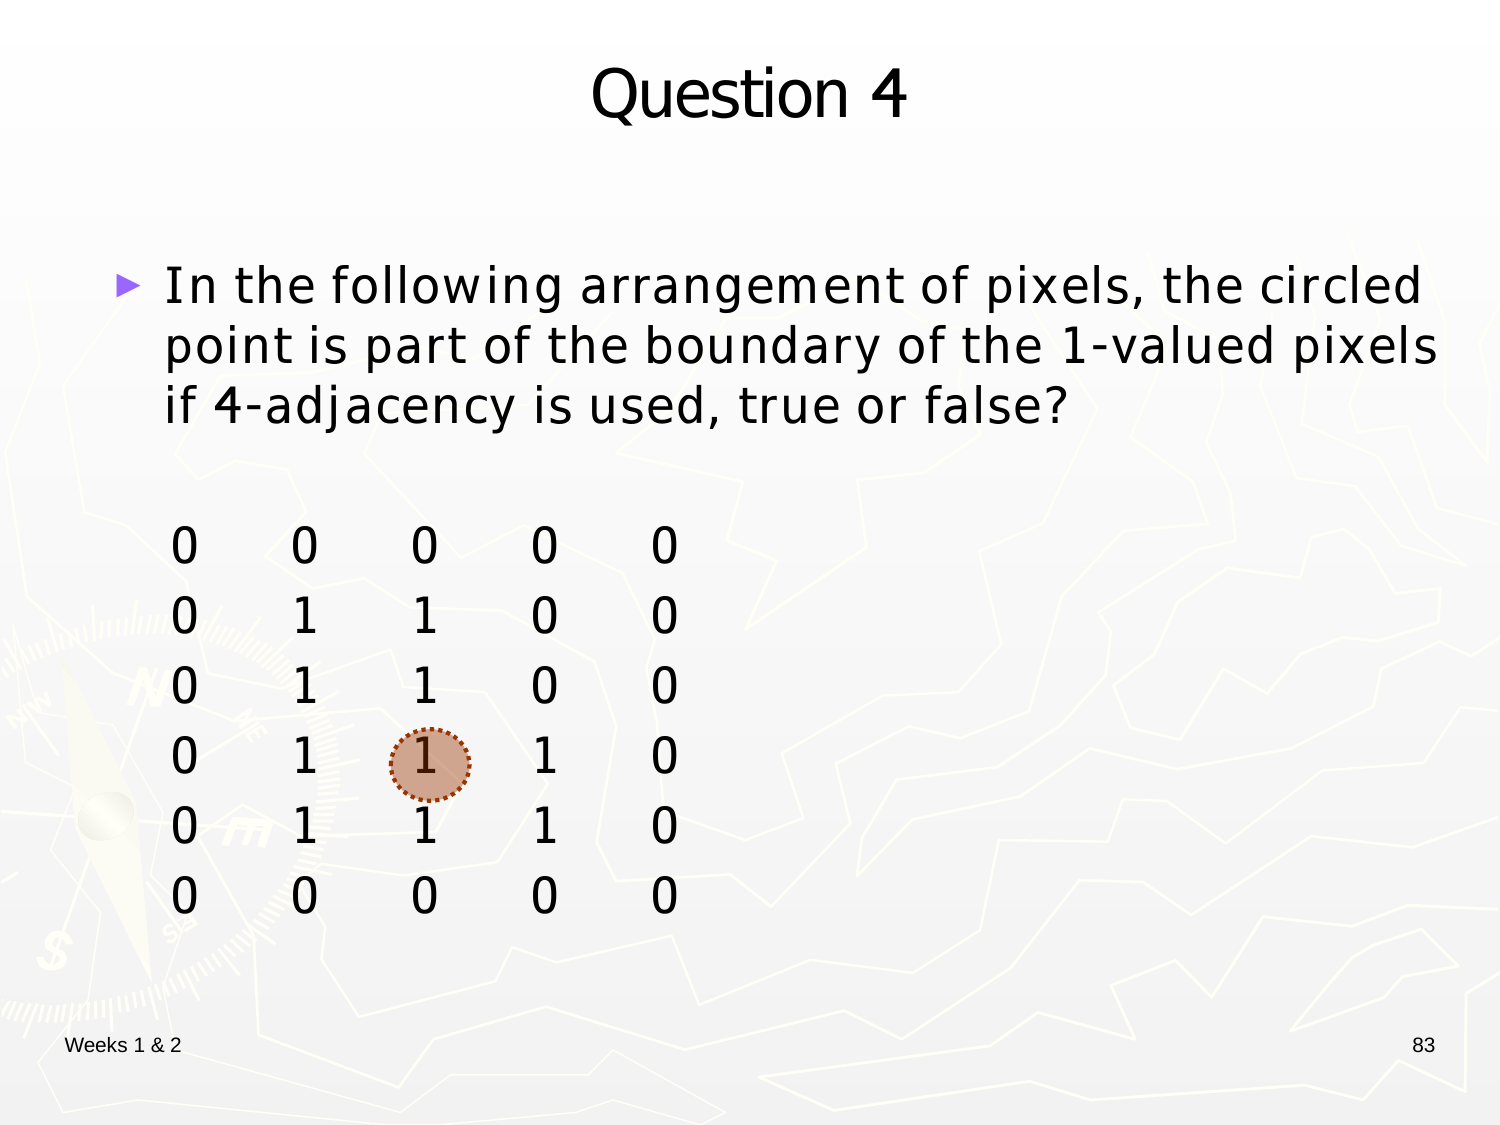

# Question 4
In the following arrangement of pixels, the circled point is part of the boundary of the 1-valued pixels if 4-adjacency is used, true or false?

    0      0      0      0      0
    0      1      1      0      0
    0      1      1      0      0
    0      1      1      1      0
    0      1      1      1      0
    0      0      0      0      0

Weeks 1 & 2
83